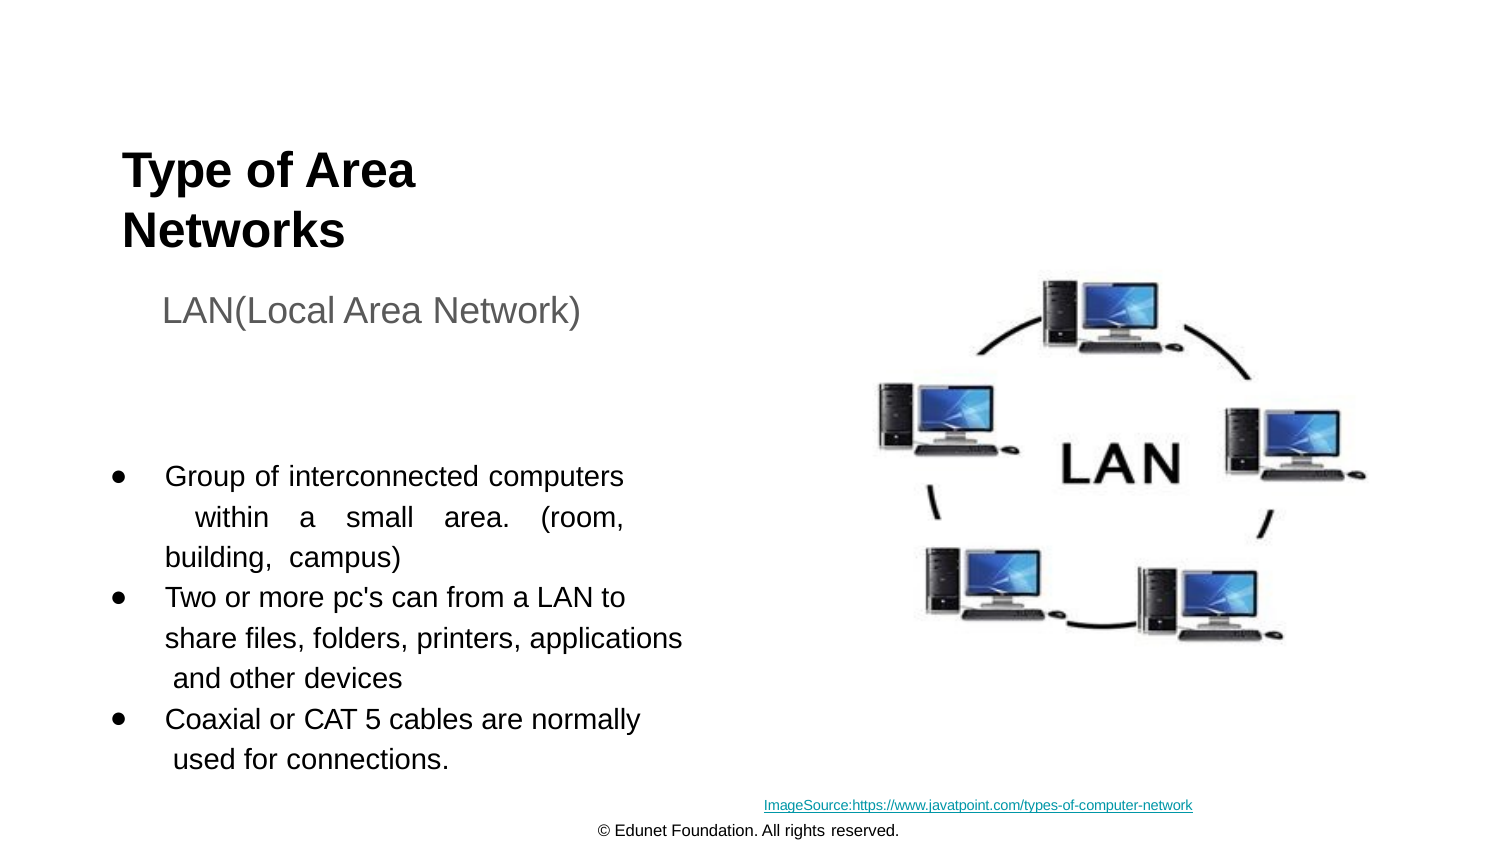

# Type of Area Networks

LAN(Local Area Network)
Group of interconnected computers  within a small area. (room, building,  campus)
Two or more pc's can from a LAN to  share files, folders, printers, applications  and other devices
Coaxial or CAT 5 cables are normally  used for connections.
ImageSource:https://www.javatpoint.com/types-of-computer-network
© Edunet Foundation. All rights reserved.